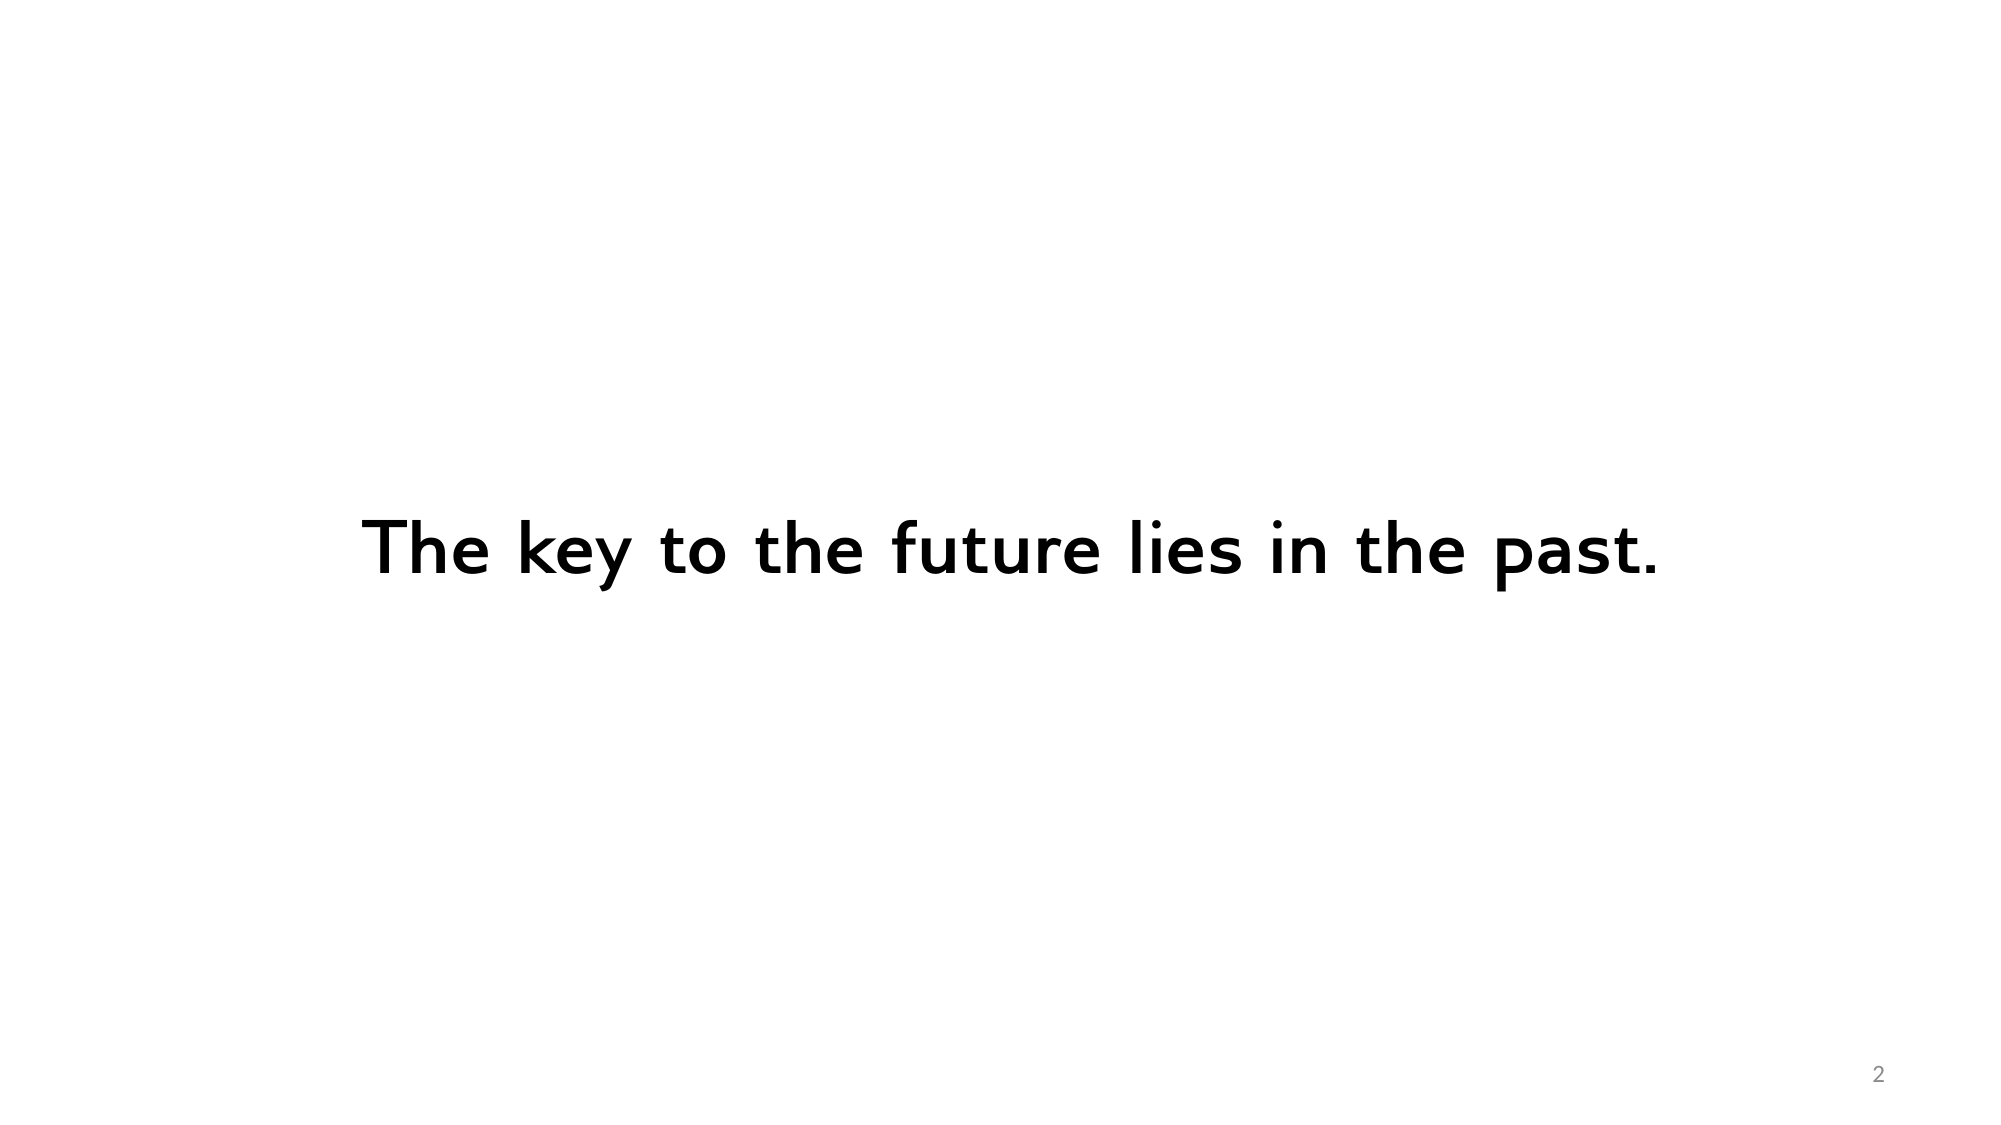

# The key to the future lies in the past.
2